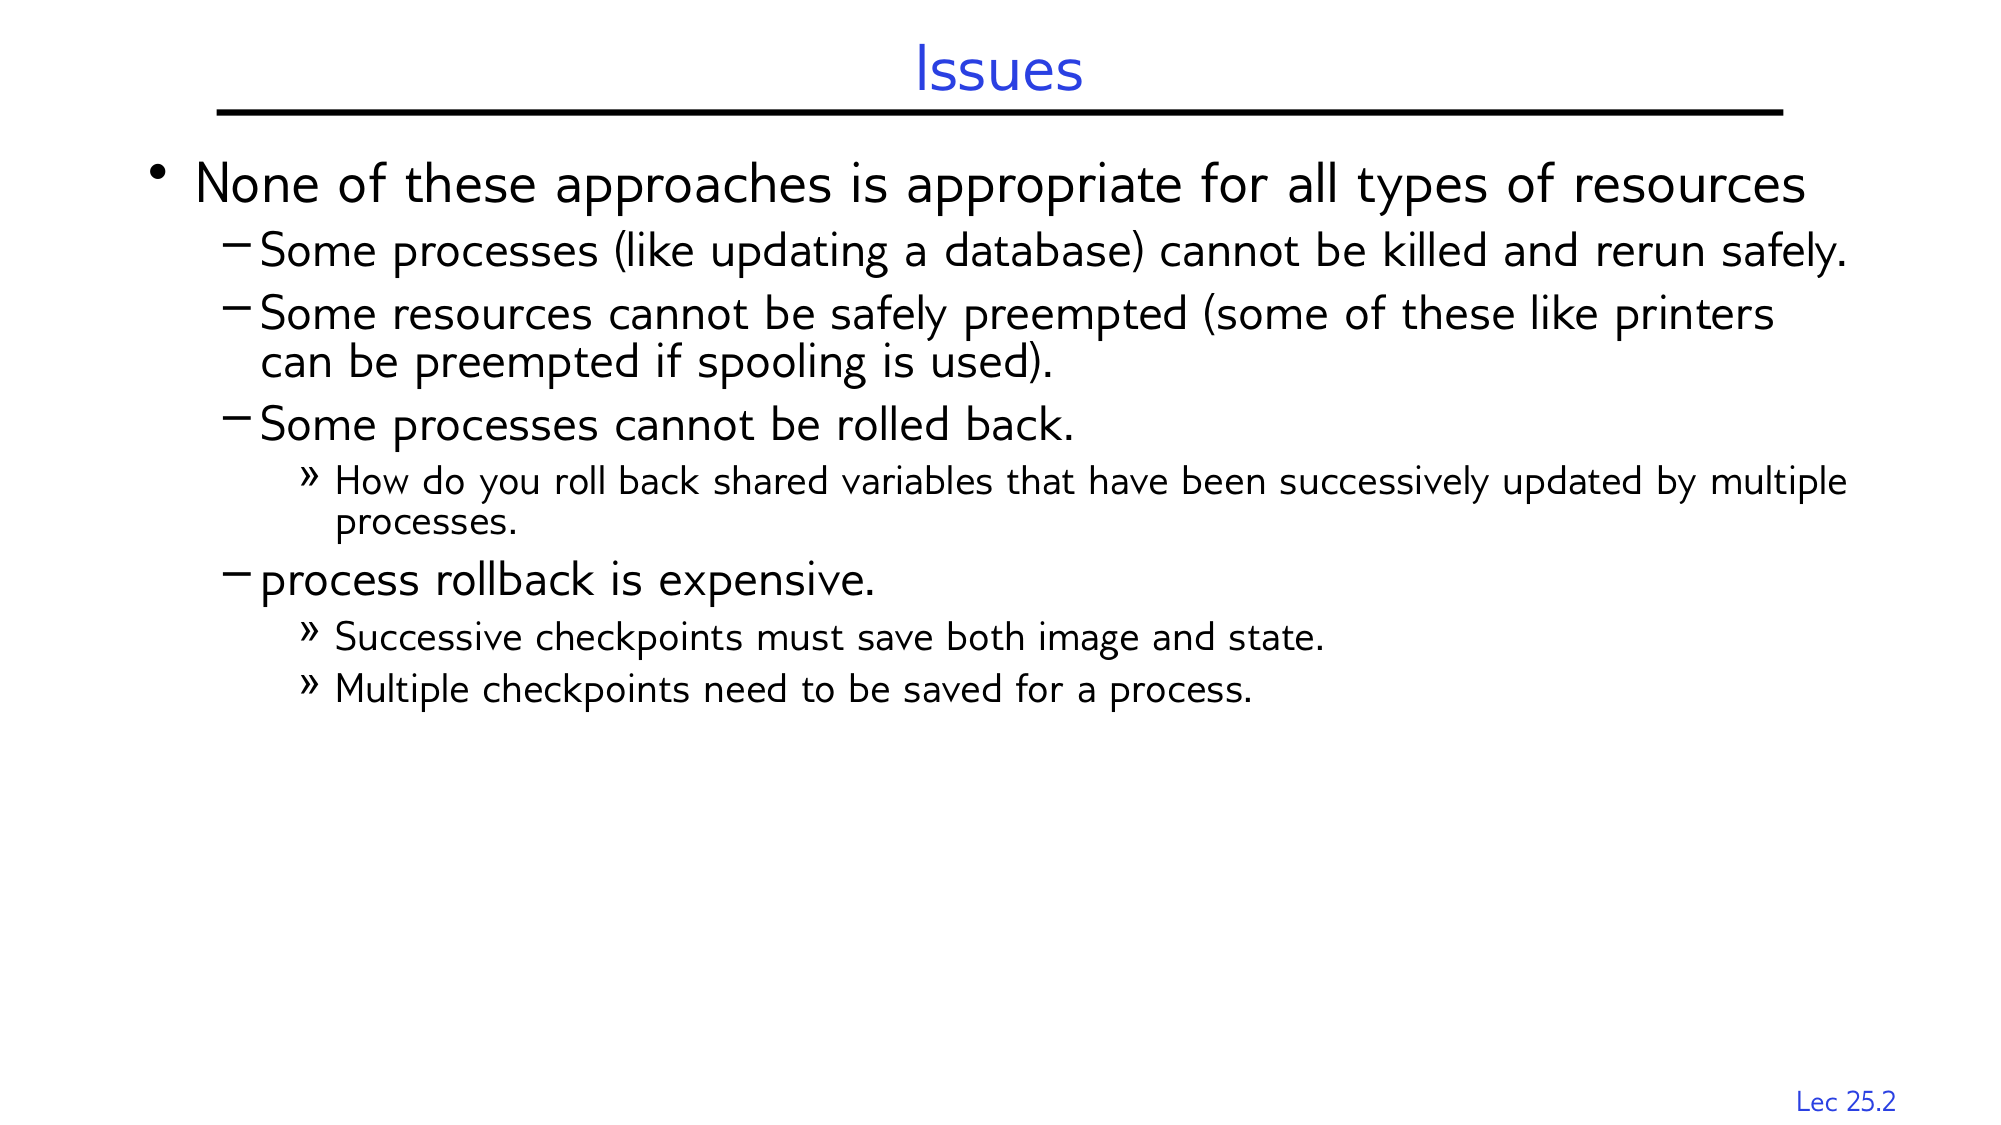

# Issues
None of these approaches is appropriate for all types of resources
Some processes (like updating a database) cannot be killed and rerun safely.
Some resources cannot be safely preempted (some of these like printers can be preempted if spooling is used).
Some processes cannot be rolled back.
How do you roll back shared variables that have been successively updated by multiple processes.
process rollback is expensive.
Successive checkpoints must save both image and state.
Multiple checkpoints need to be saved for a process.